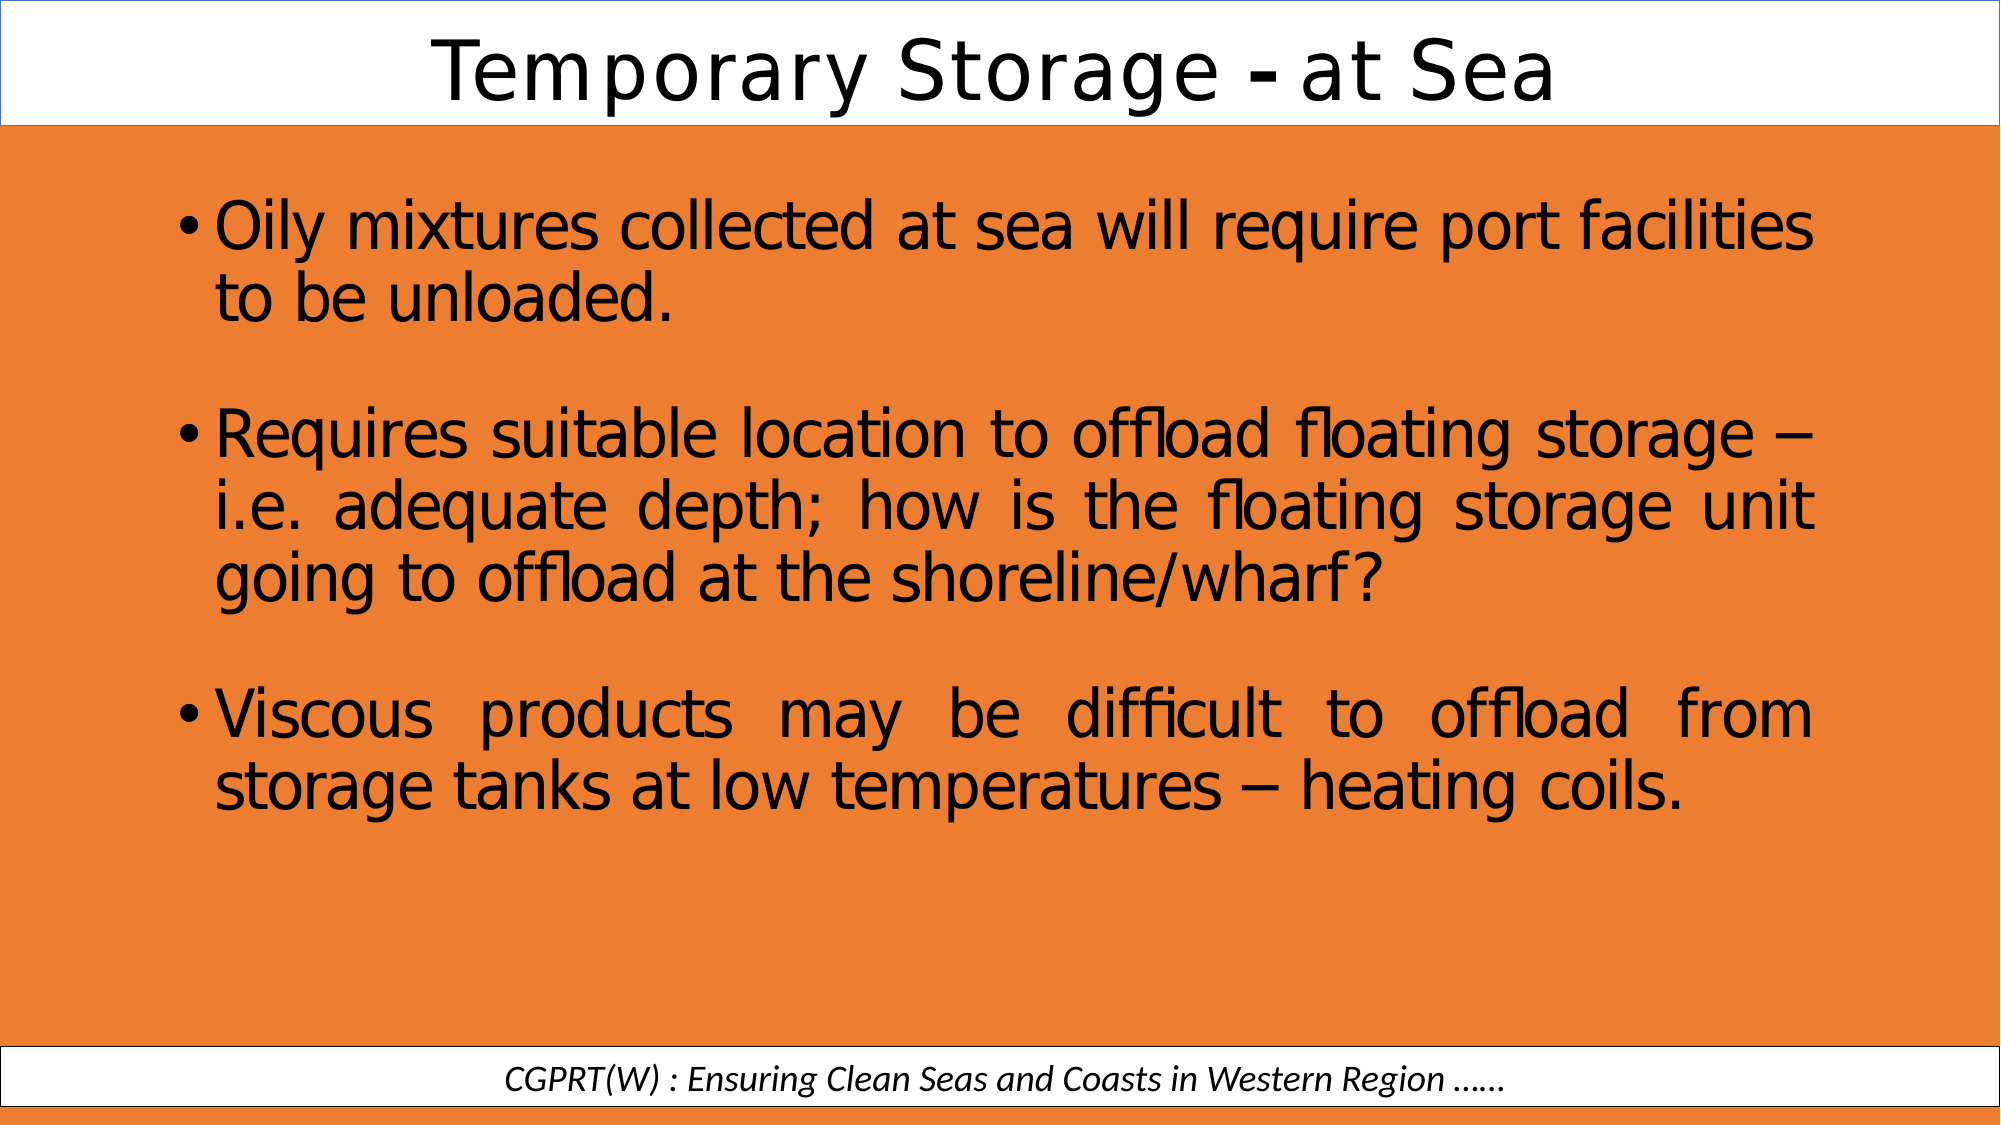

Temporary Storage − at Sea
Oily mixtures collected at sea will require port facilities to be unloaded.

Requires suitable location to offload floating storage – i.e. adequate depth; how is the floating storage unit going to offload at the shoreline/wharf?

Viscous products may be difficult to offload from storage tanks at low temperatures – heating coils.

 CGPRT(W) : Ensuring Clean Seas and Coasts in Western Region ……